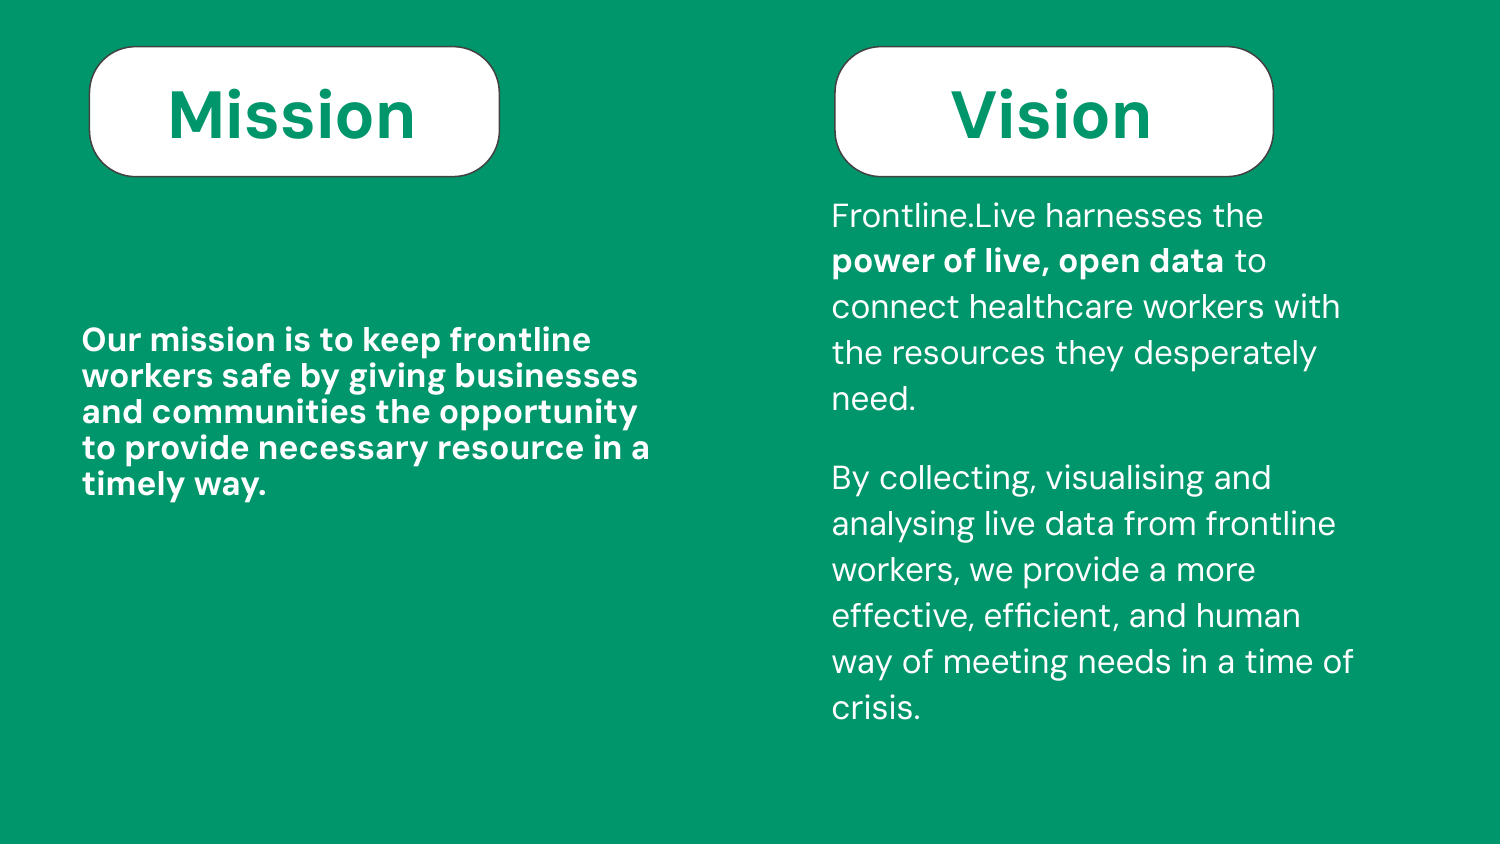

Vision
Mission
Frontline.Live harnesses the power of live, open data to connect healthcare workers with the resources they desperately need.
By collecting, visualising and analysing live data from frontline workers, we provide a more effective, efficient, and human way of meeting needs in a time of crisis.

Our mission is to keep frontline workers safe by giving businesses and communities the opportunity to provide necessary resource in a timely way.